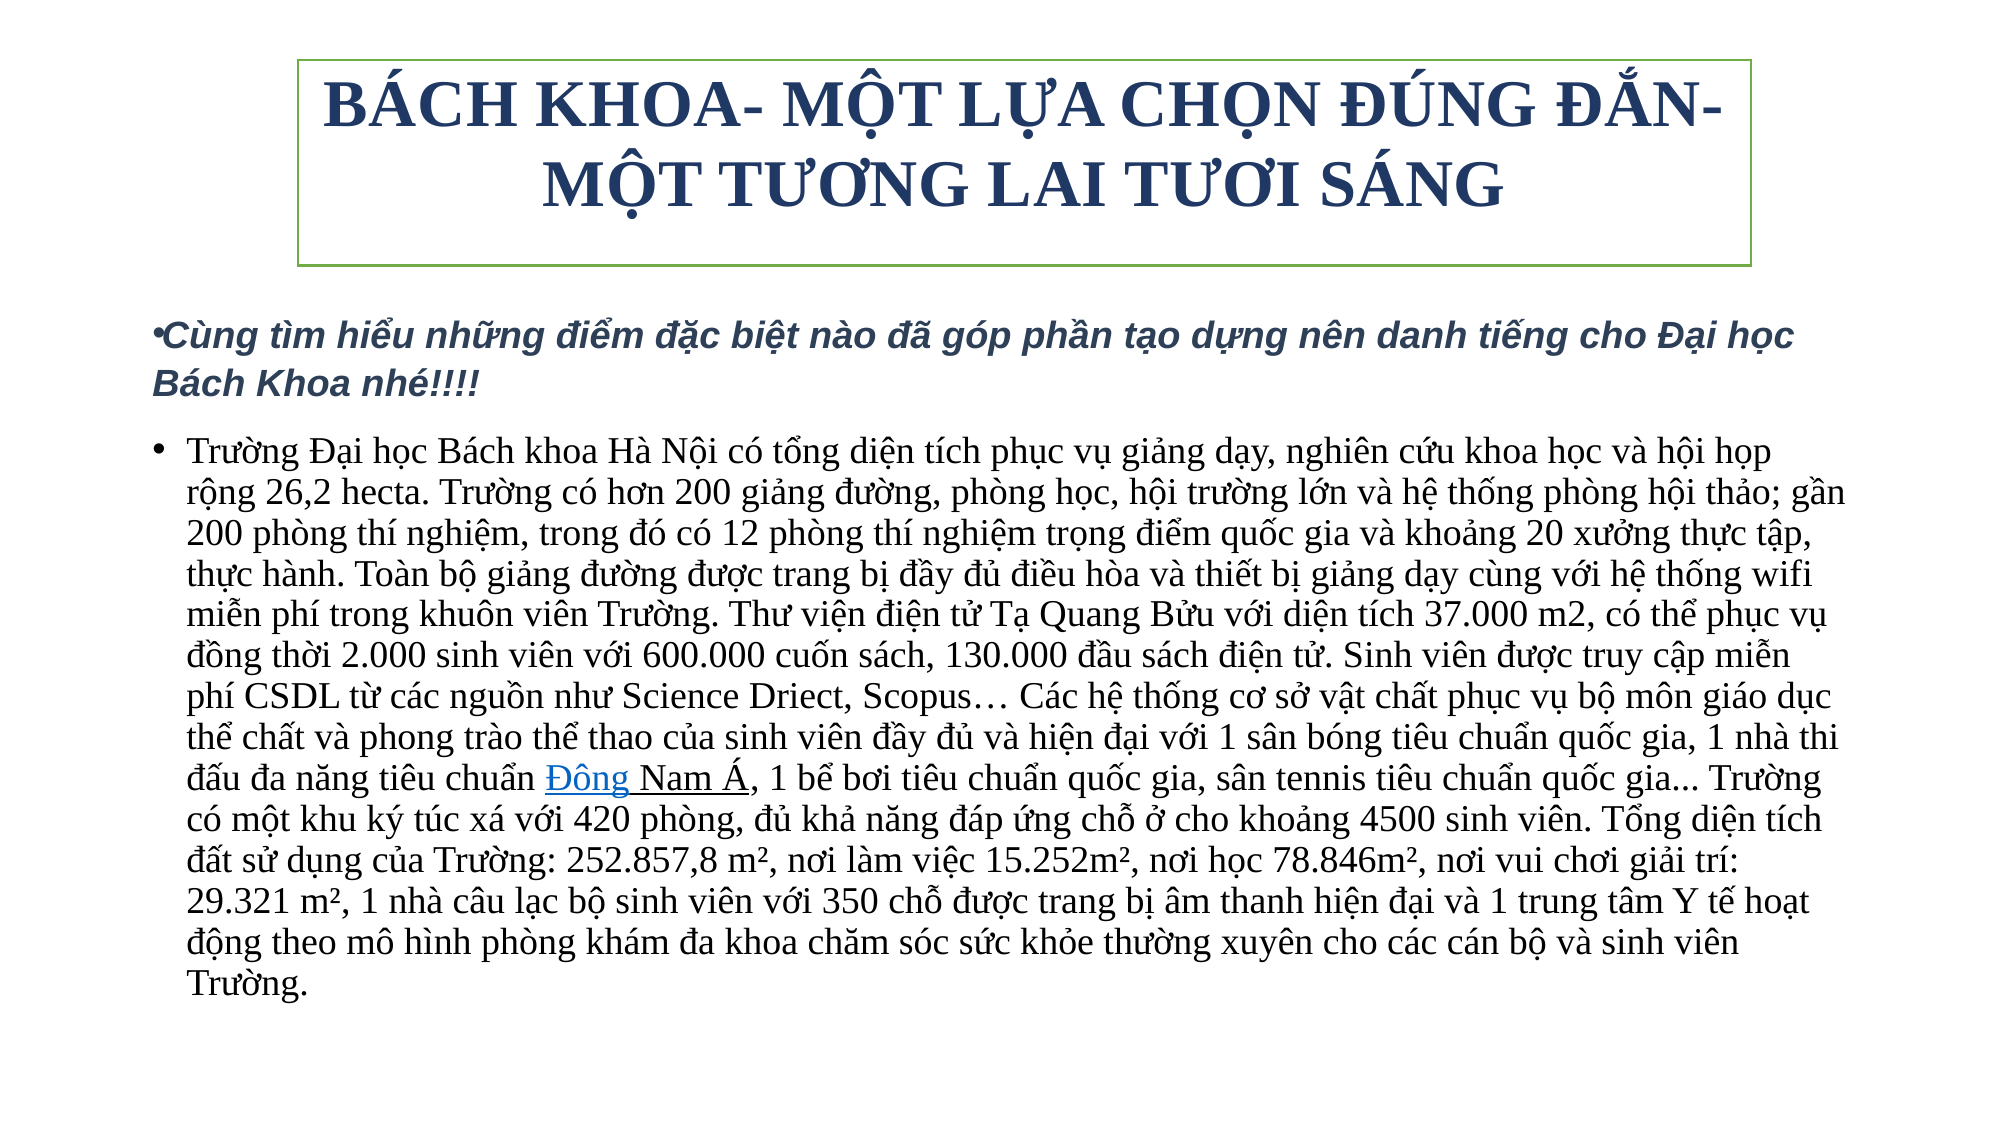

Bách Khoa- một lựa chọn đúng đắn- một tương lai tươi sáng

Cùng tìm hiểu những điểm đặc biệt nào đã góp phần tạo dựng nên danh tiếng cho Đại học Bách Khoa nhé!!!!
Trường Đại học Bách khoa Hà Nội có tổng diện tích phục vụ giảng dạy, nghiên cứu khoa học và hội họp rộng 26,2 hecta. Trường có hơn 200 giảng đường, phòng học, hội trường lớn và hệ thống phòng hội thảo; gần 200 phòng thí nghiệm, trong đó có 12 phòng thí nghiệm trọng điểm quốc gia và khoảng 20 xưởng thực tập, thực hành. Toàn bộ giảng đường được trang bị đầy đủ điều hòa và thiết bị giảng dạy cùng với hệ thống wifi miễn phí trong khuôn viên Trường. Thư viện điện tử Tạ Quang Bửu với diện tích 37.000 m2, có thể phục vụ đồng thời 2.000 sinh viên với 600.000 cuốn sách, 130.000 đầu sách điện tử. Sinh viên được truy cập miễn phí CSDL từ các nguồn như Science Driect, Scopus… Các hệ thống cơ sở vật chất phục vụ bộ môn giáo dục thể chất và phong trào thể thao của sinh viên đầy đủ và hiện đại với 1 sân bóng tiêu chuẩn quốc gia, 1 nhà thi đấu đa năng tiêu chuẩn Đông Nam Á, 1 bể bơi tiêu chuẩn quốc gia, sân tennis tiêu chuẩn quốc gia... Trường có một khu ký túc xá với 420 phòng, đủ khả năng đáp ứng chỗ ở cho khoảng 4500 sinh viên. Tổng diện tích đất sử dụng của Trường: 252.857,8 m², nơi làm việc 15.252m², nơi học 78.846m², nơi vui chơi giải trí: 29.321 m², 1 nhà câu lạc bộ sinh viên với 350 chỗ được trang bị âm thanh hiện đại và 1 trung tâm Y tế hoạt động theo mô hình phòng khám đa khoa chăm sóc sức khỏe thường xuyên cho các cán bộ và sinh viên Trường.